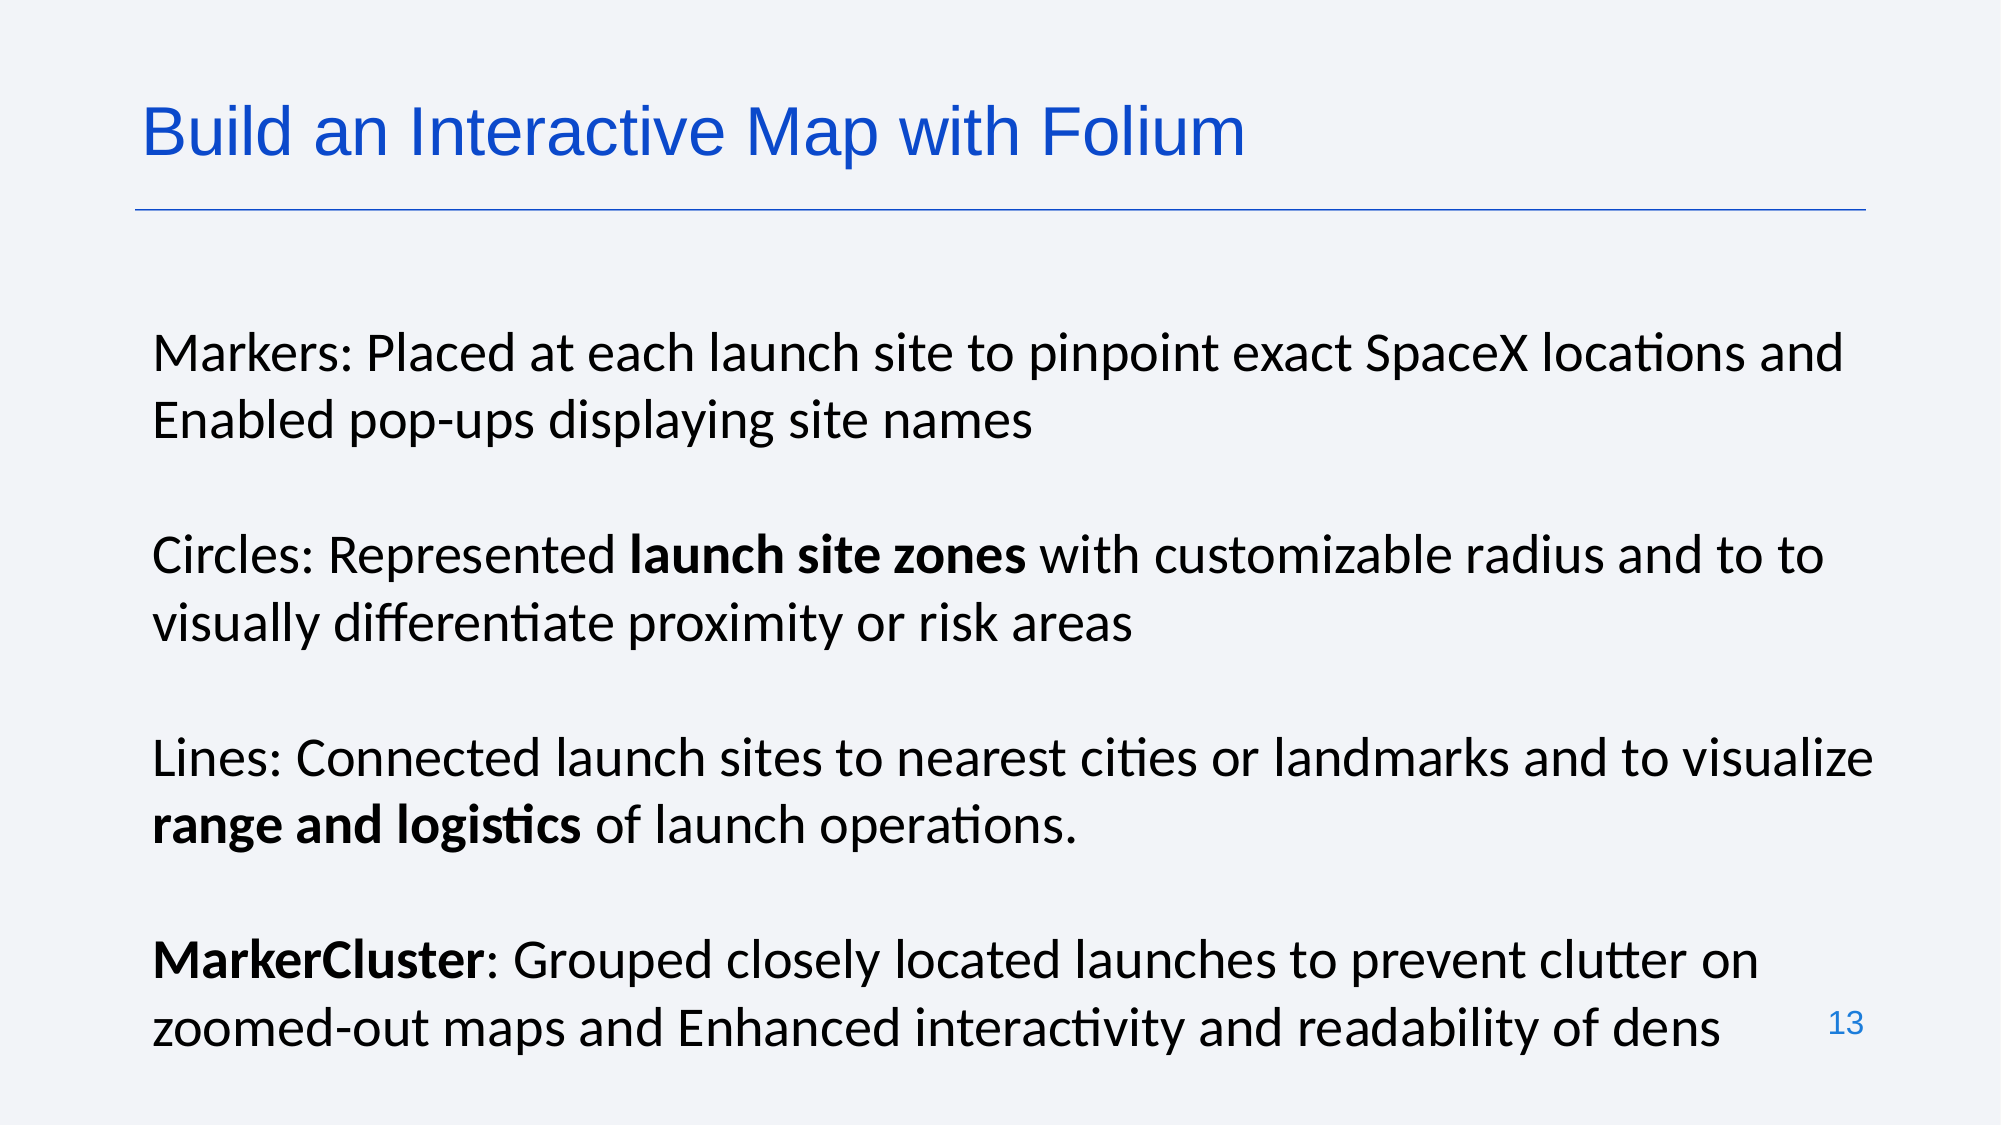

Build an Interactive Map with Folium
Markers: Placed at each launch site to pinpoint exact SpaceX locations and Enabled pop-ups displaying site names

Circles: Represented launch site zones with customizable radius and to to visually differentiate proximity or risk areas

Lines: Connected launch sites to nearest cities or landmarks and to visualize range and logistics of launch operations.

MarkerCluster: Grouped closely located launches to prevent clutter on zoomed-out maps and Enhanced interactivity and readability of dens

13